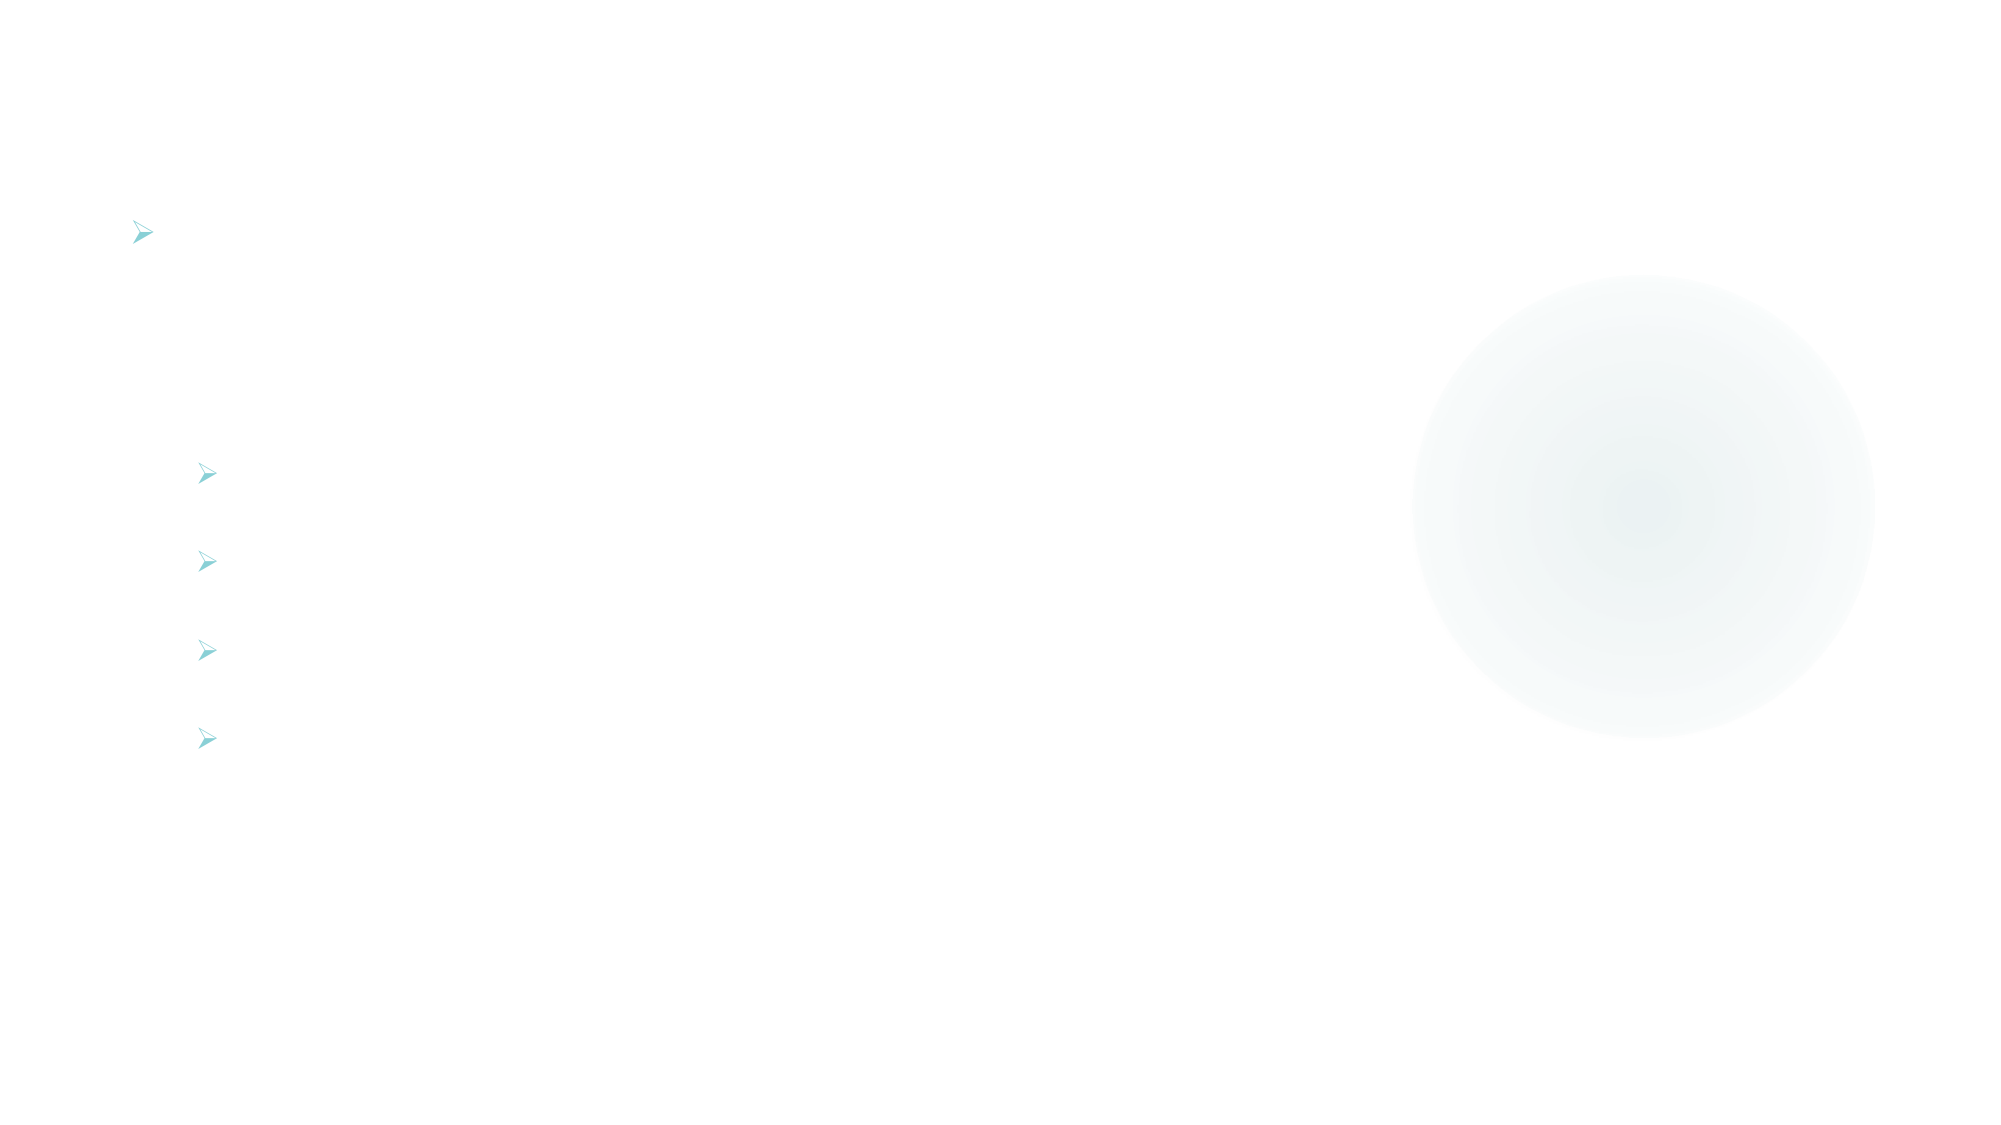

# More ERGMs
Following constructs were explored but nothing significant came out but with more compute power can be explored on larger data set.
Transitive Ties
Cyclical Ties
Simmelian Ties
Threepath